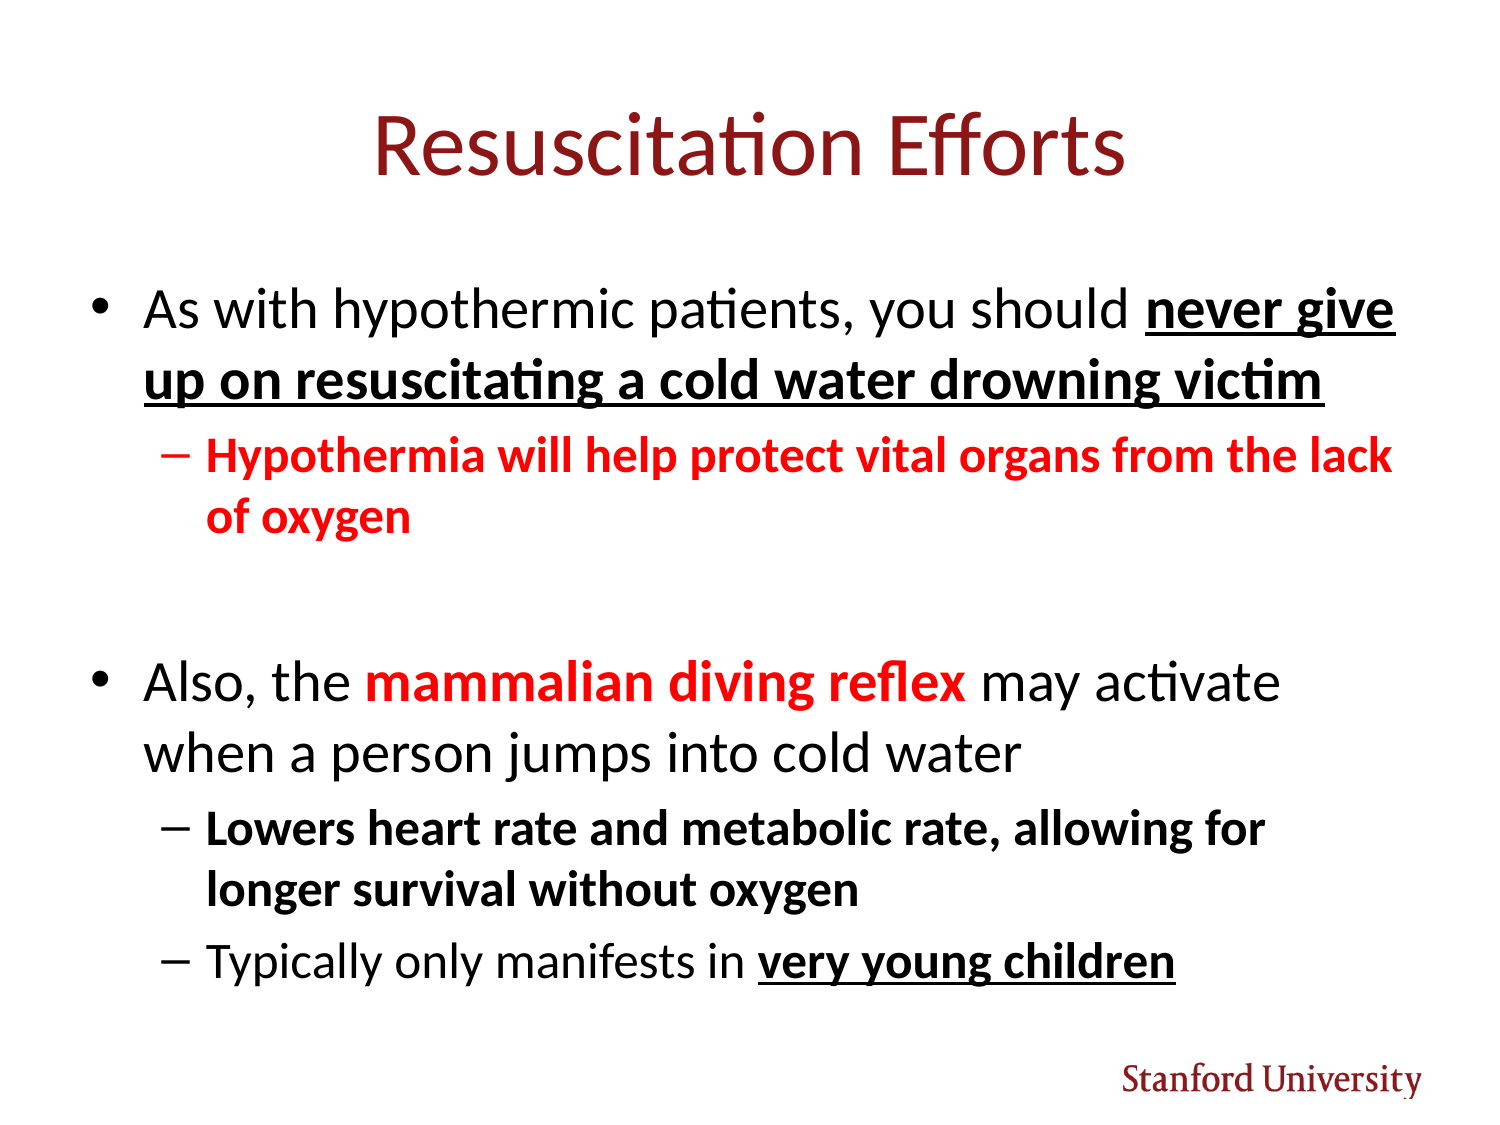

# Resuscitation Efforts
As with hypothermic patients, you should never give up on resuscitating a cold water drowning victim
Hypothermia will help protect vital organs from the lack of oxygen

Also, the mammalian diving reflex may activate when a person jumps into cold water
Lowers heart rate and metabolic rate, allowing for longer survival without oxygen
Typically only manifests in very young children